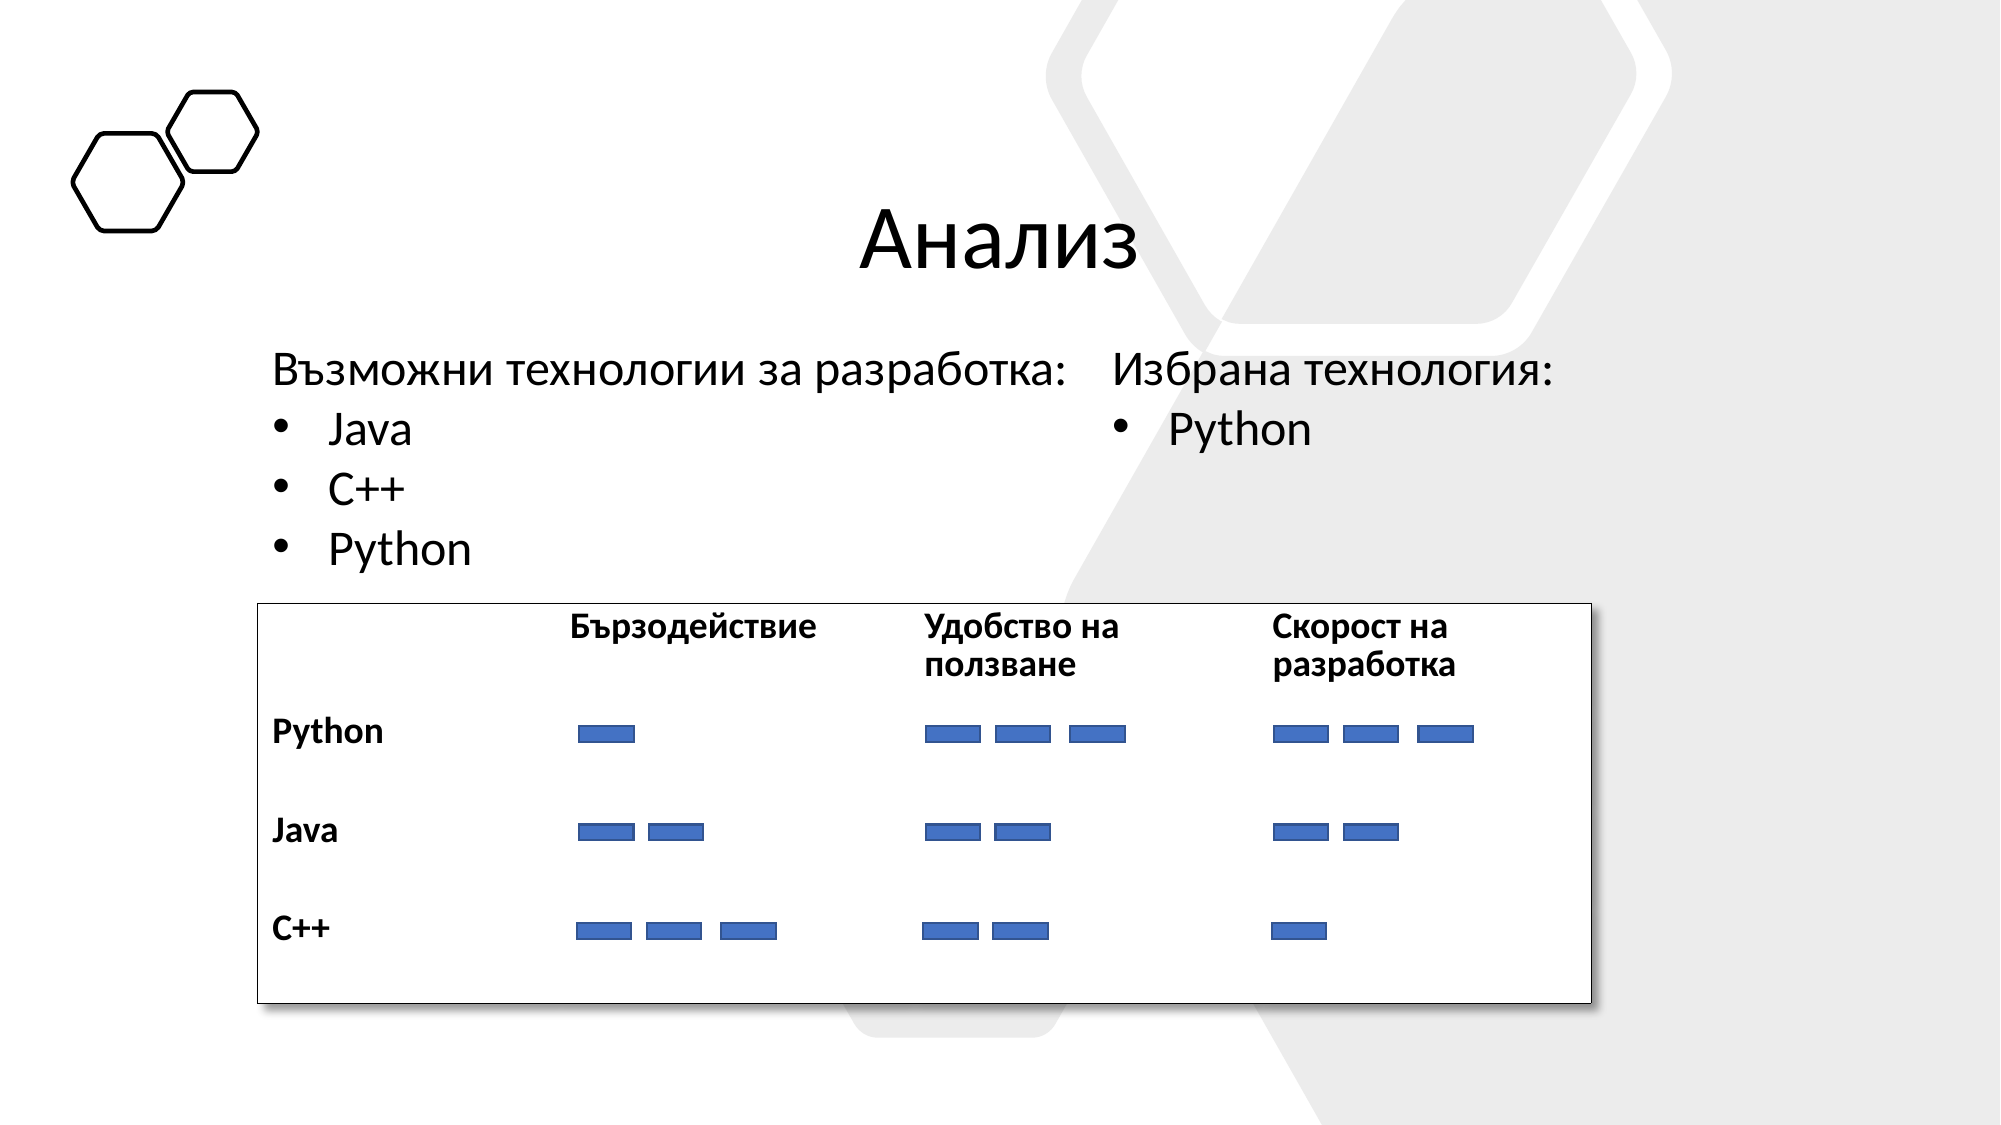

# Анализ
Възможни технологии за разработка:
Java
C++
Python
Избрана технология:
Python
|  | Бързодействие | Удобство на ползване | Скорост на разработка |
| --- | --- | --- | --- |
| Python |  |  |  |
| Java |  |  |  |
| C++ |  |  |  |